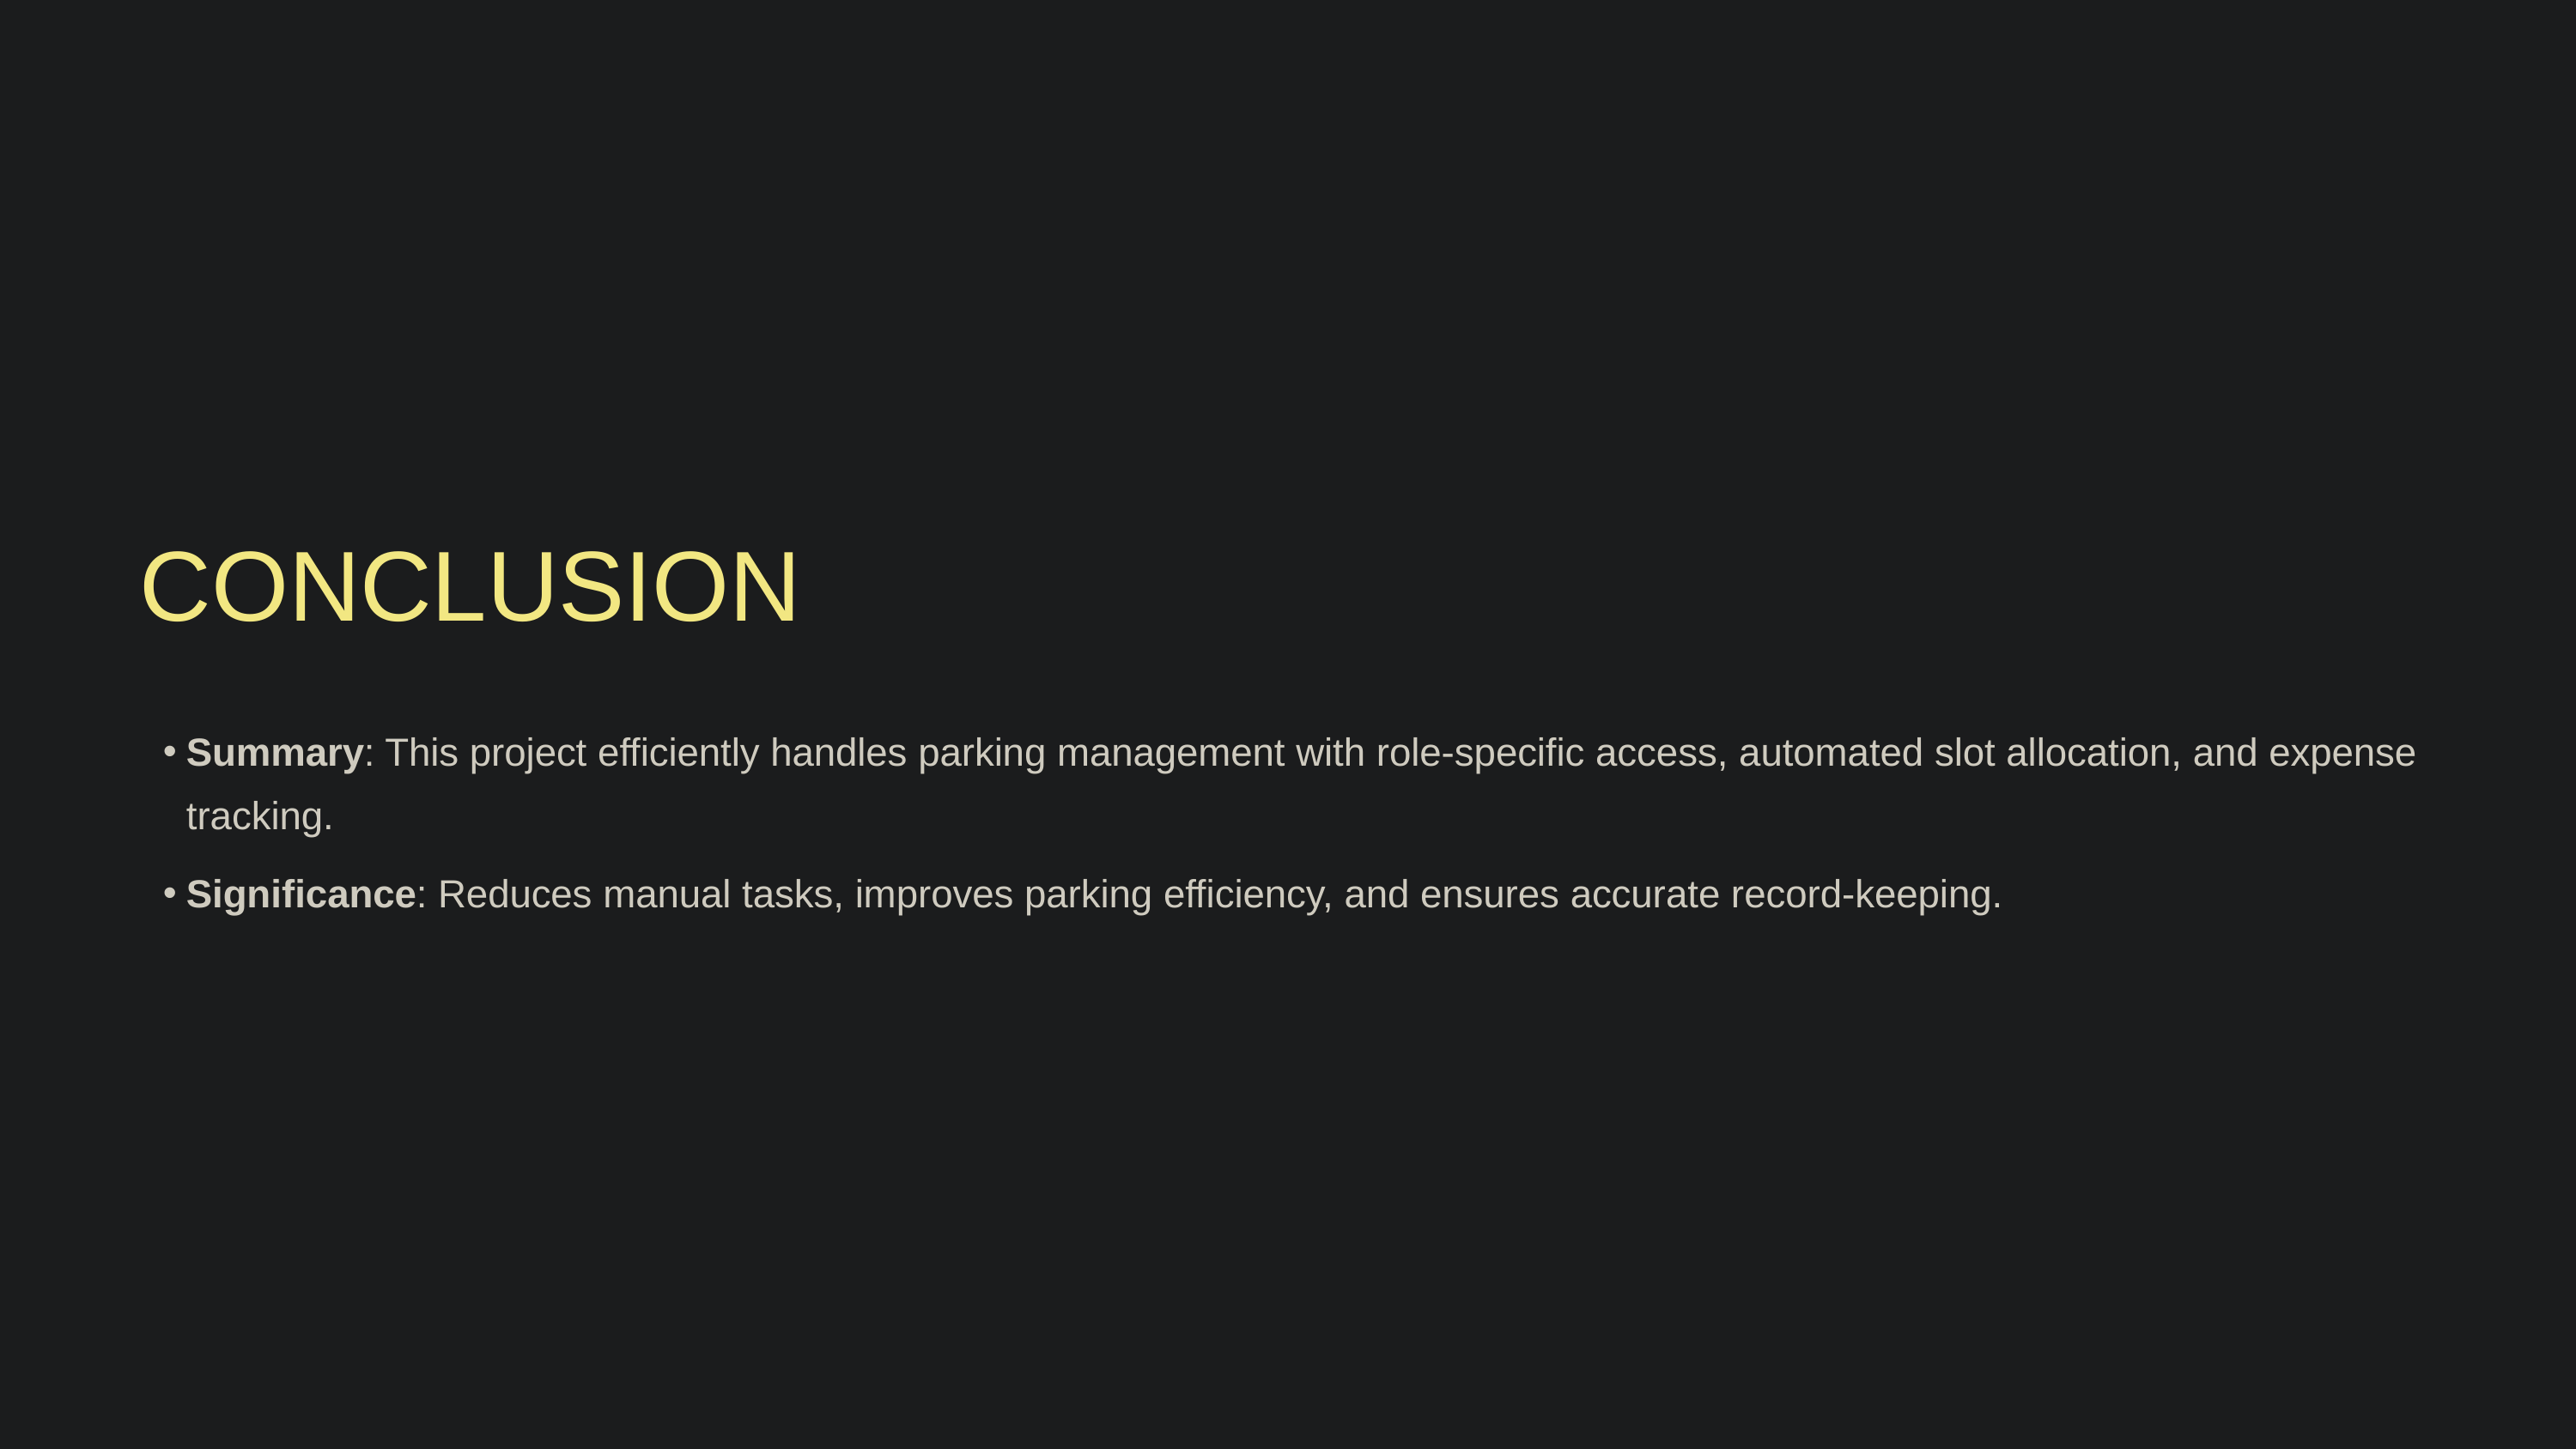

CONCLUSION
Summary: This project efficiently handles parking management with role-specific access, automated slot allocation, and expense tracking.
Significance: Reduces manual tasks, improves parking efficiency, and ensures accurate record-keeping.